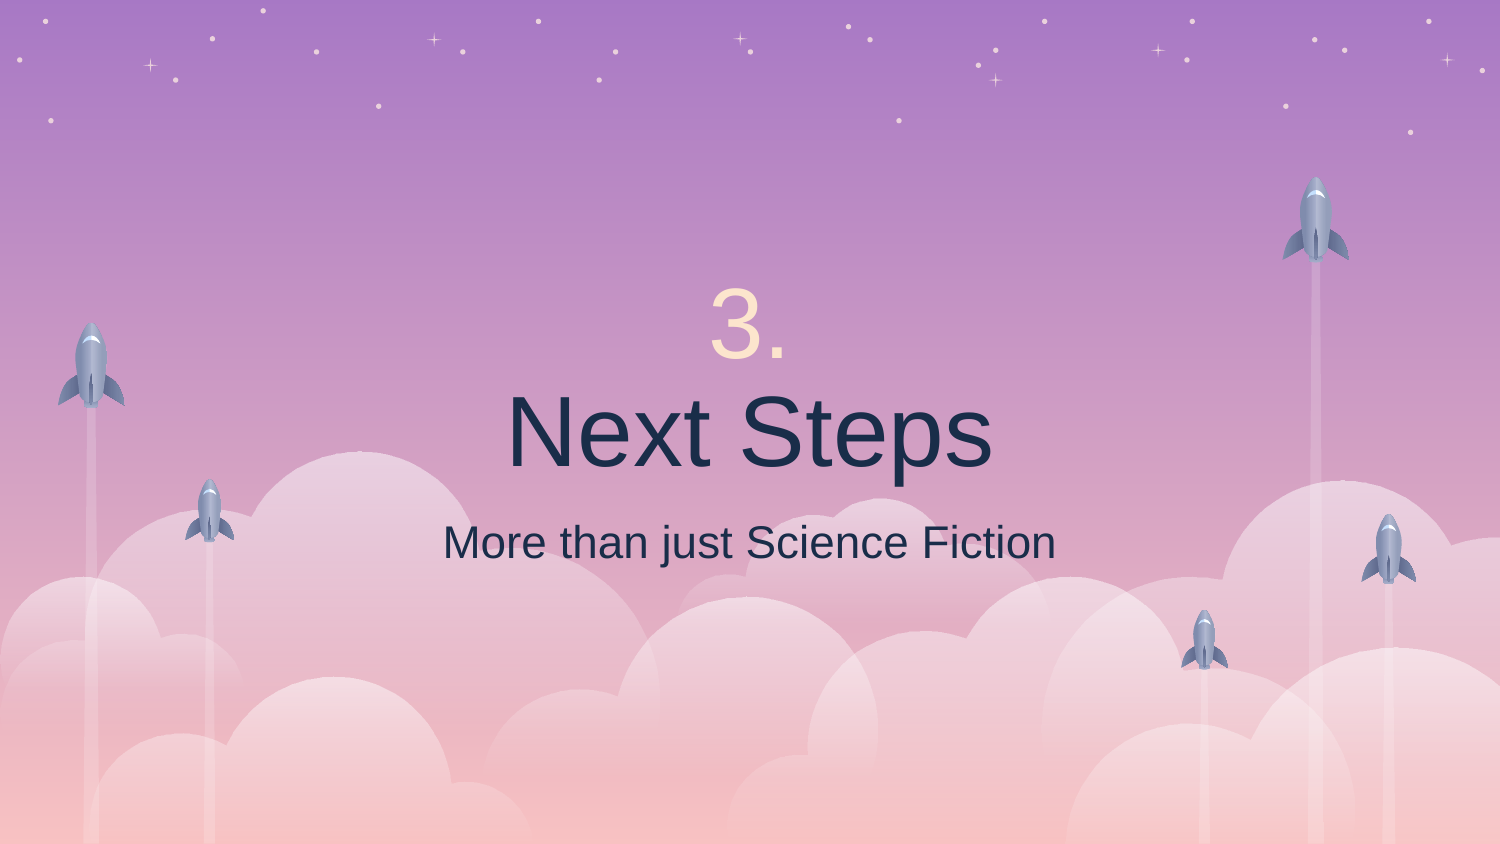

# 3.
Next Steps
More than just Science Fiction